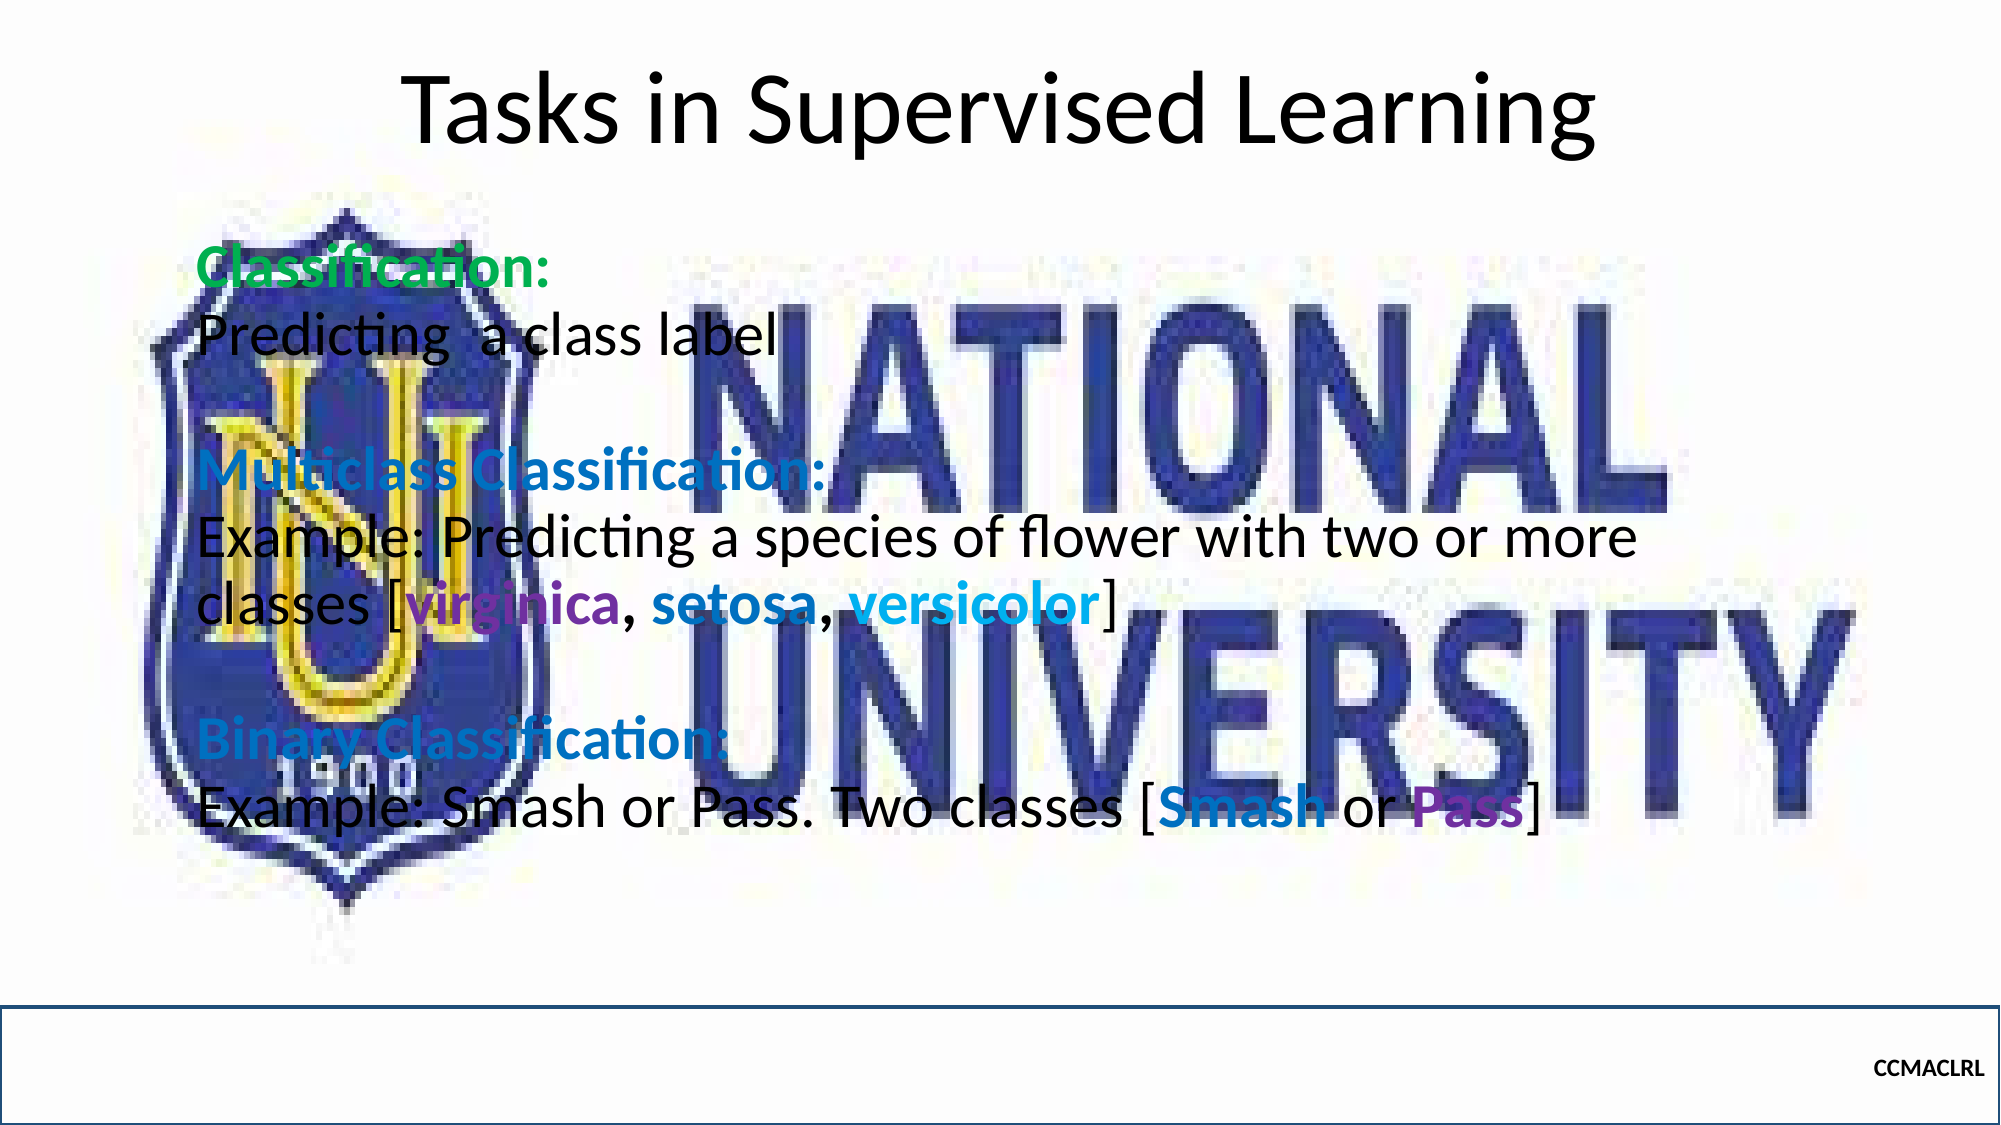

# Tasks in Supervised Learning
Classification:
Predicting  a class label

Multiclass Classification:
Example: Predicting a species of flower with two or more classes [virginica, setosa, versicolor]

Binary Classification:
Example: Smash or Pass. Two classes [Smash or Pass]
CCMACLRL